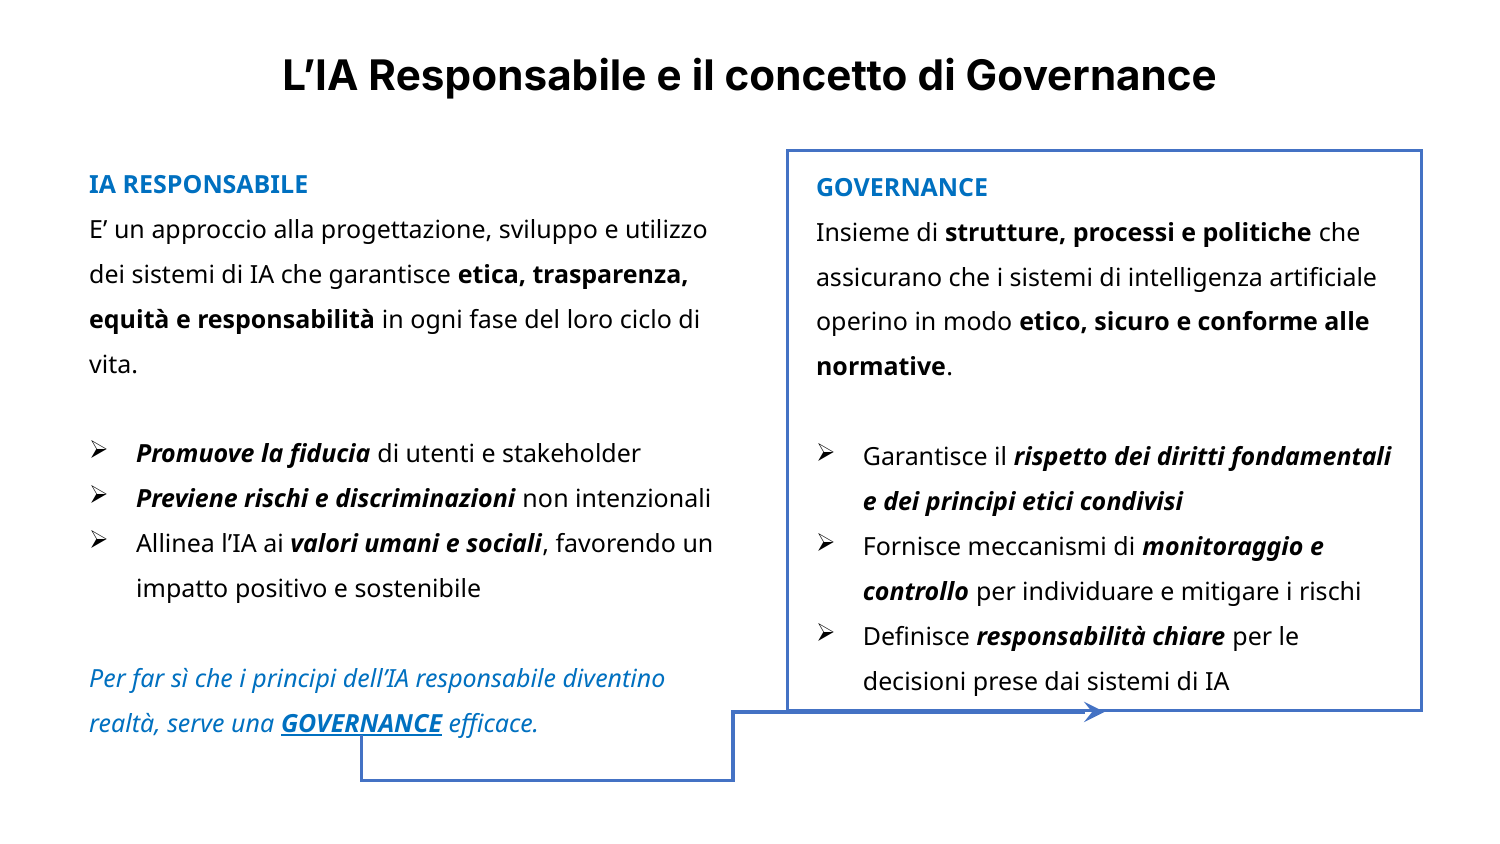

L’IA Responsabile e il concetto di Governance
IA RESPONSABILE
E’ un approccio alla progettazione, sviluppo e utilizzo dei sistemi di IA che garantisce etica, trasparenza, equità e responsabilità in ogni fase del loro ciclo di vita.
Promuove la fiducia di utenti e stakeholder
Previene rischi e discriminazioni non intenzionali
Allinea l’IA ai valori umani e sociali, favorendo un impatto positivo e sostenibile

Per far sì che i principi dell’IA responsabile diventino realtà, serve una GOVERNANCE efficace.

GOVERNANCE
Insieme di strutture, processi e politiche che assicurano che i sistemi di intelligenza artificiale operino in modo etico, sicuro e conforme alle normative.

Garantisce il rispetto dei diritti fondamentali e dei principi etici condivisi
Fornisce meccanismi di monitoraggio e controllo per individuare e mitigare i rischi
Definisce responsabilità chiare per le decisioni prese dai sistemi di IA